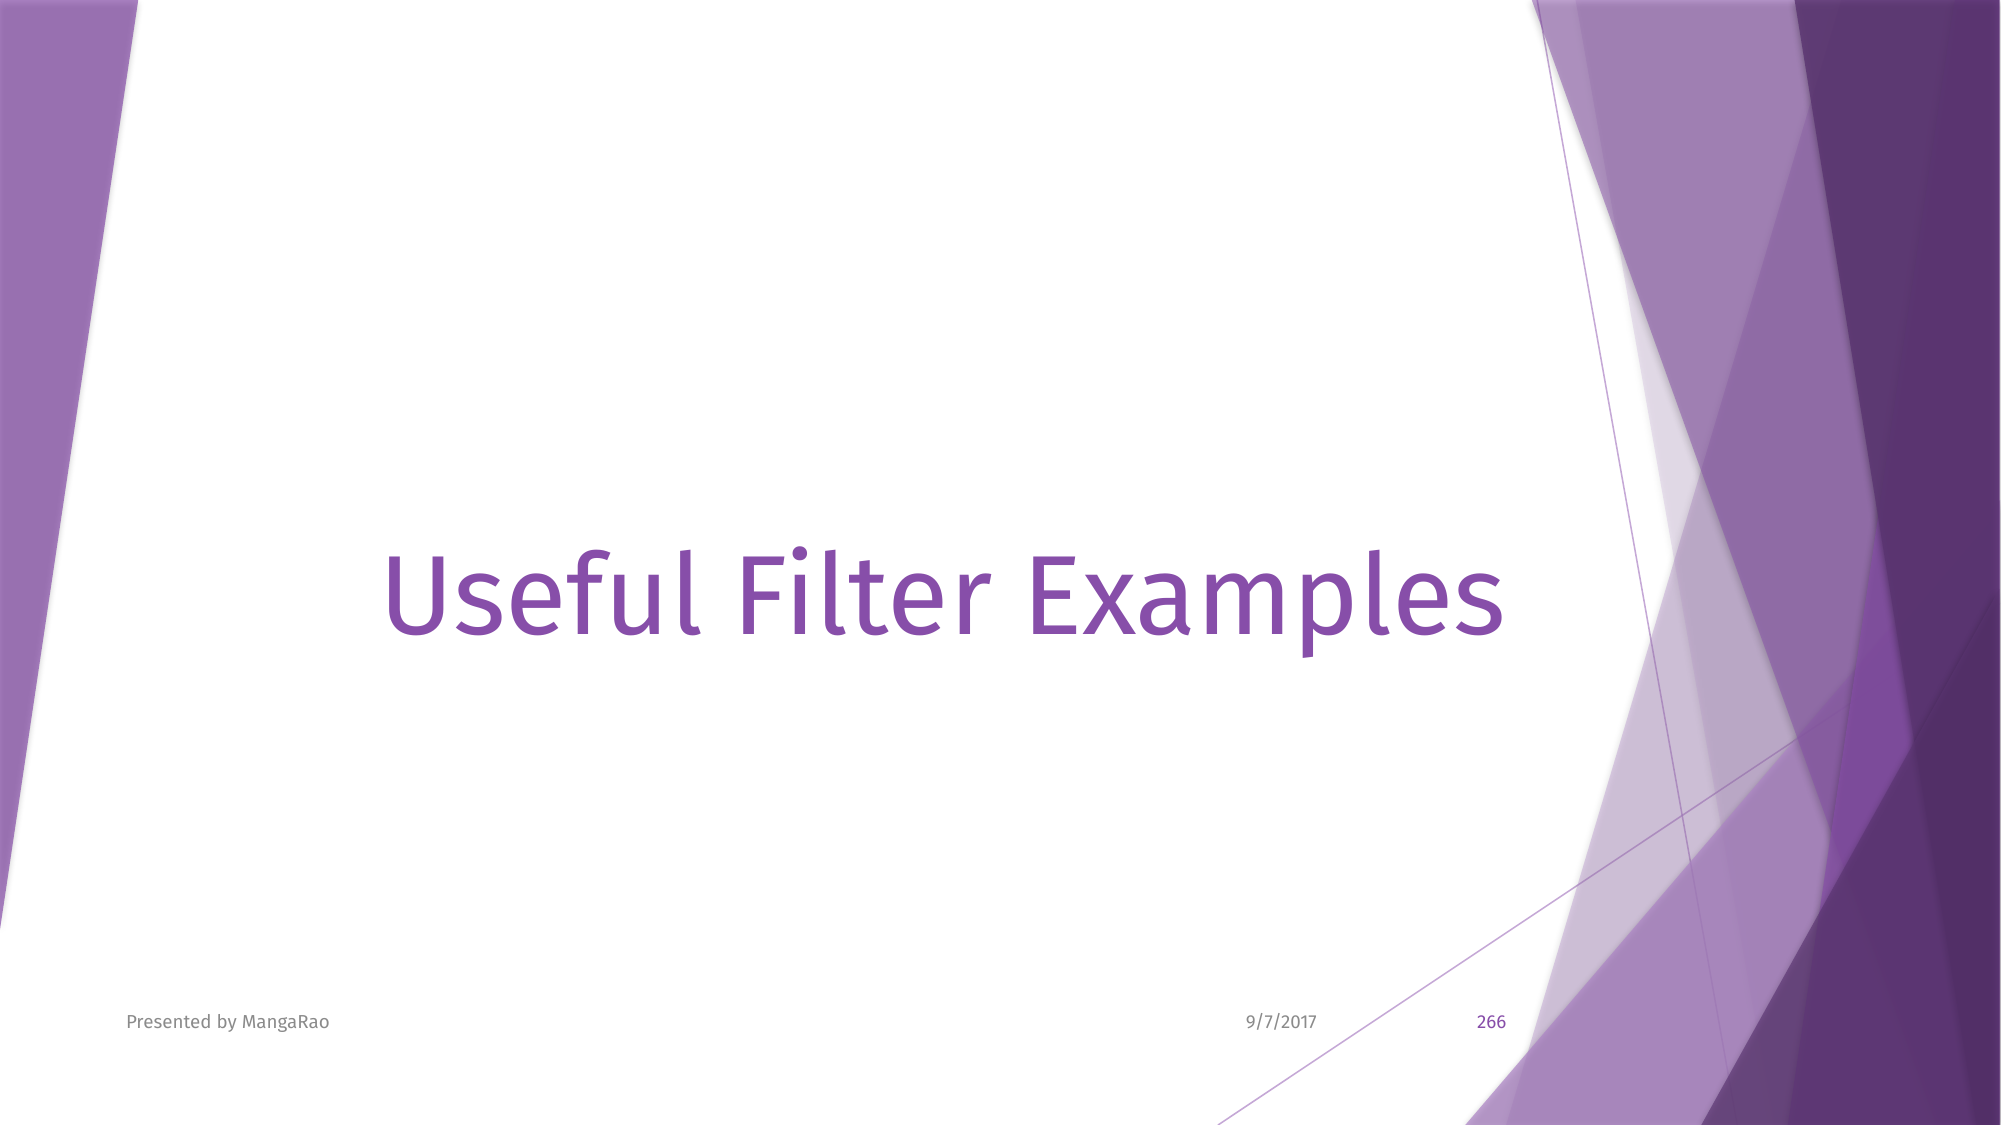

# Useful Filter Examples

Presented by MangaRao
9/7/2017
266